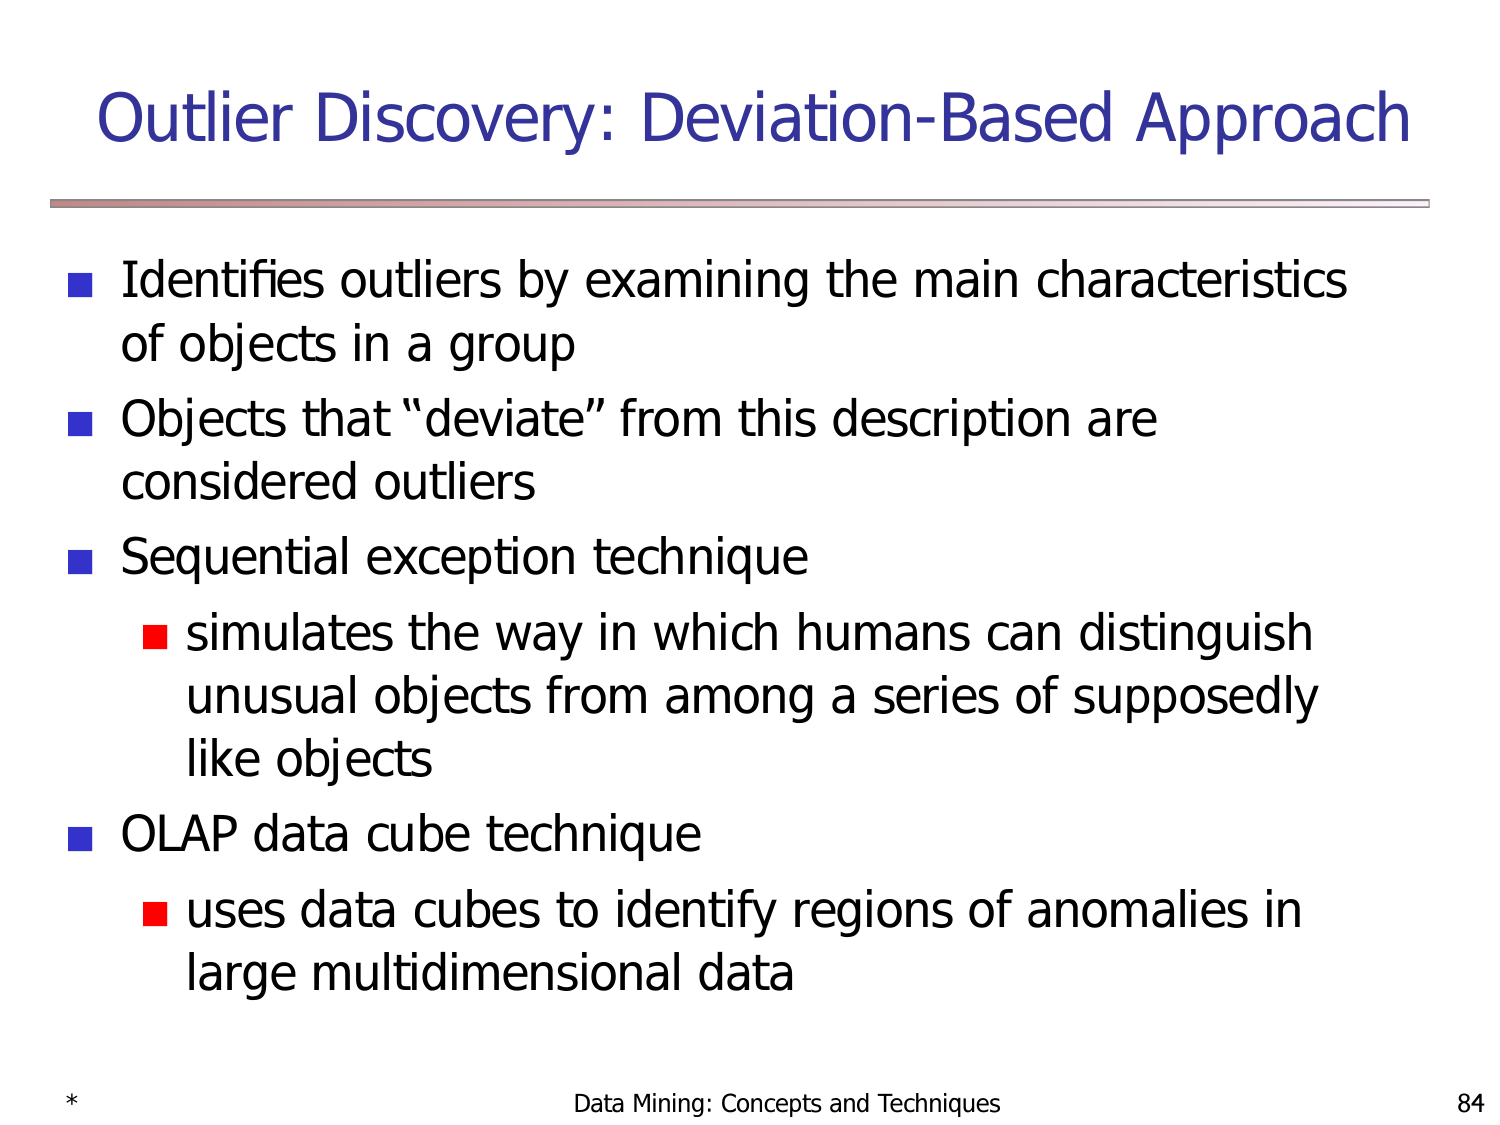

# Outlier Discovery: Deviation-Based Approach
Identifies outliers by examining the main characteristics of objects in a group
Objects that “deviate” from this description are considered outliers
Sequential exception technique
simulates the way in which humans can distinguish unusual objects from among a series of supposedly like objects
OLAP data cube technique
uses data cubes to identify regions of anomalies in large multidimensional data
*
Data Mining: Concepts and Techniques
84